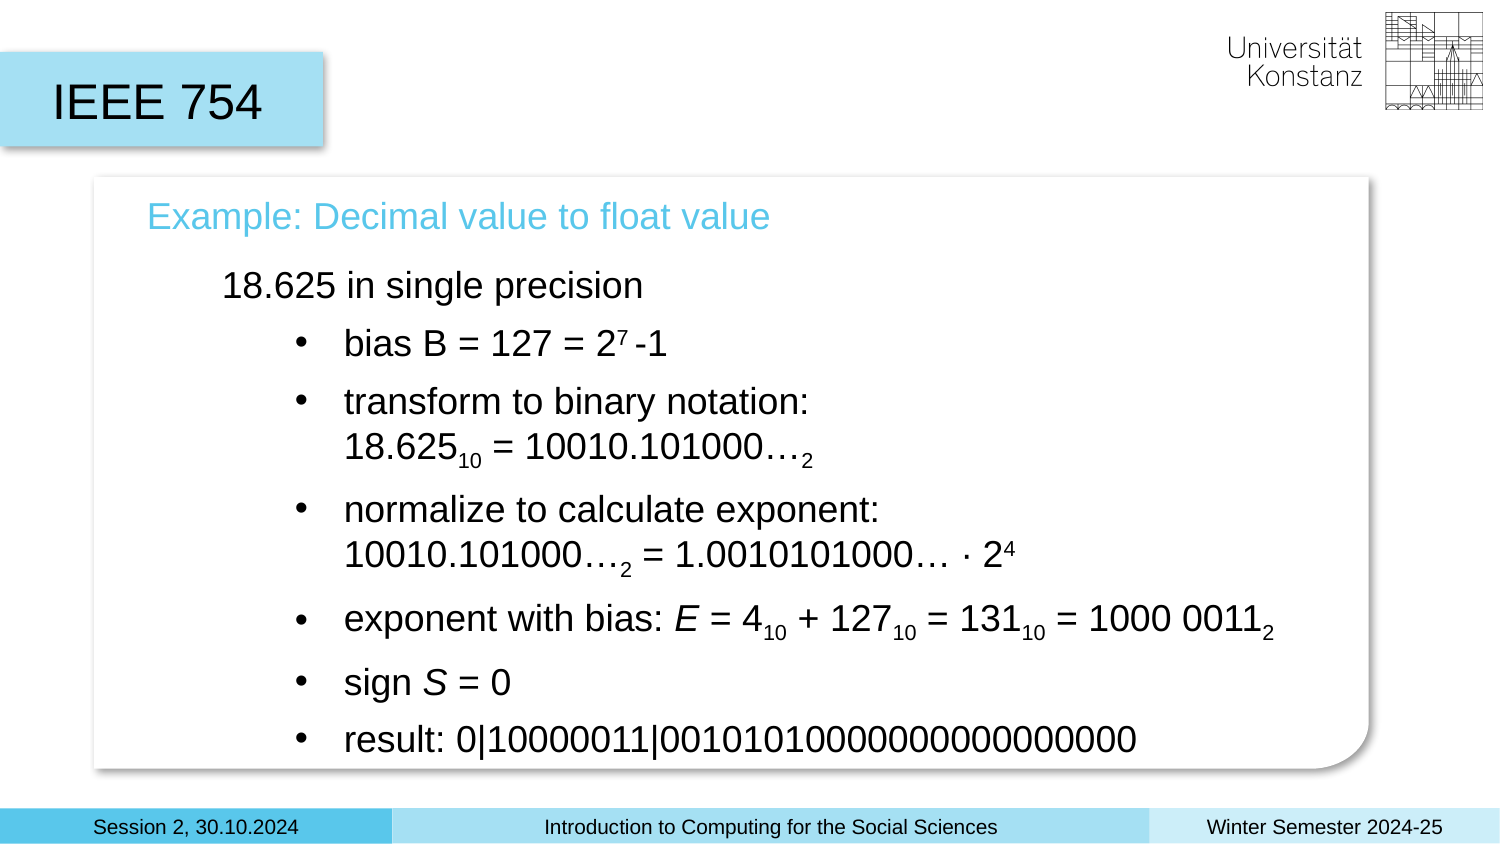

IEEE 754

Example: Decimal value to float value
18.625 in single precision
bias B = 127 = 27 -1
transform to binary notation:
18.62510 = 10010.101000…2
normalize to calculate exponent:
10010.101000…2 = 1.0010101000… ∙ 24
exponent with bias: E = 410 + 12710 = 13110 = 1000 00112
sign S = 0
result: 0|10000011|00101010000000000000000